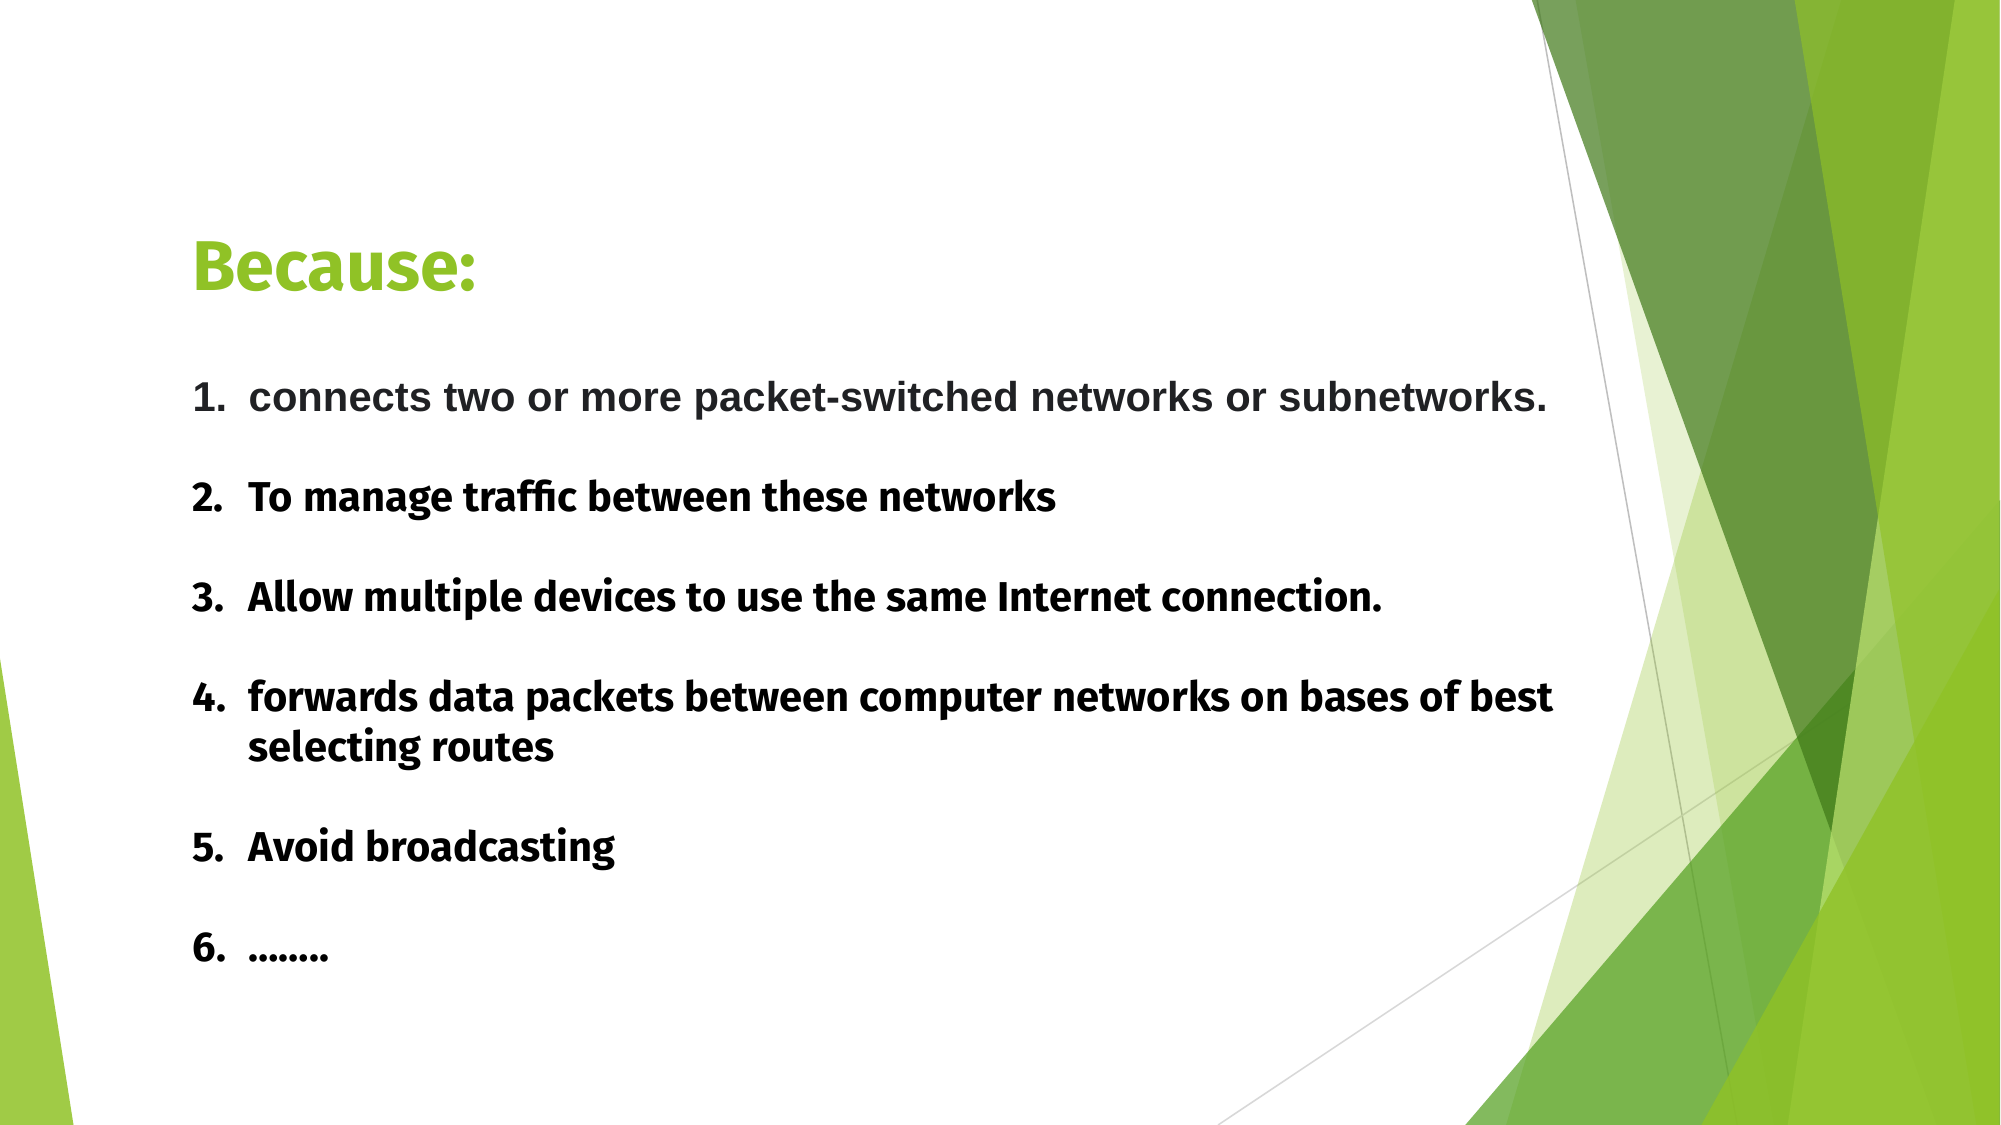

Because:
connects two or more packet-switched networks or subnetworks.

To manage traffic between these networks

Allow multiple devices to use the same Internet connection.

forwards data packets between computer networks on bases of best selecting routes

Avoid broadcasting

……..